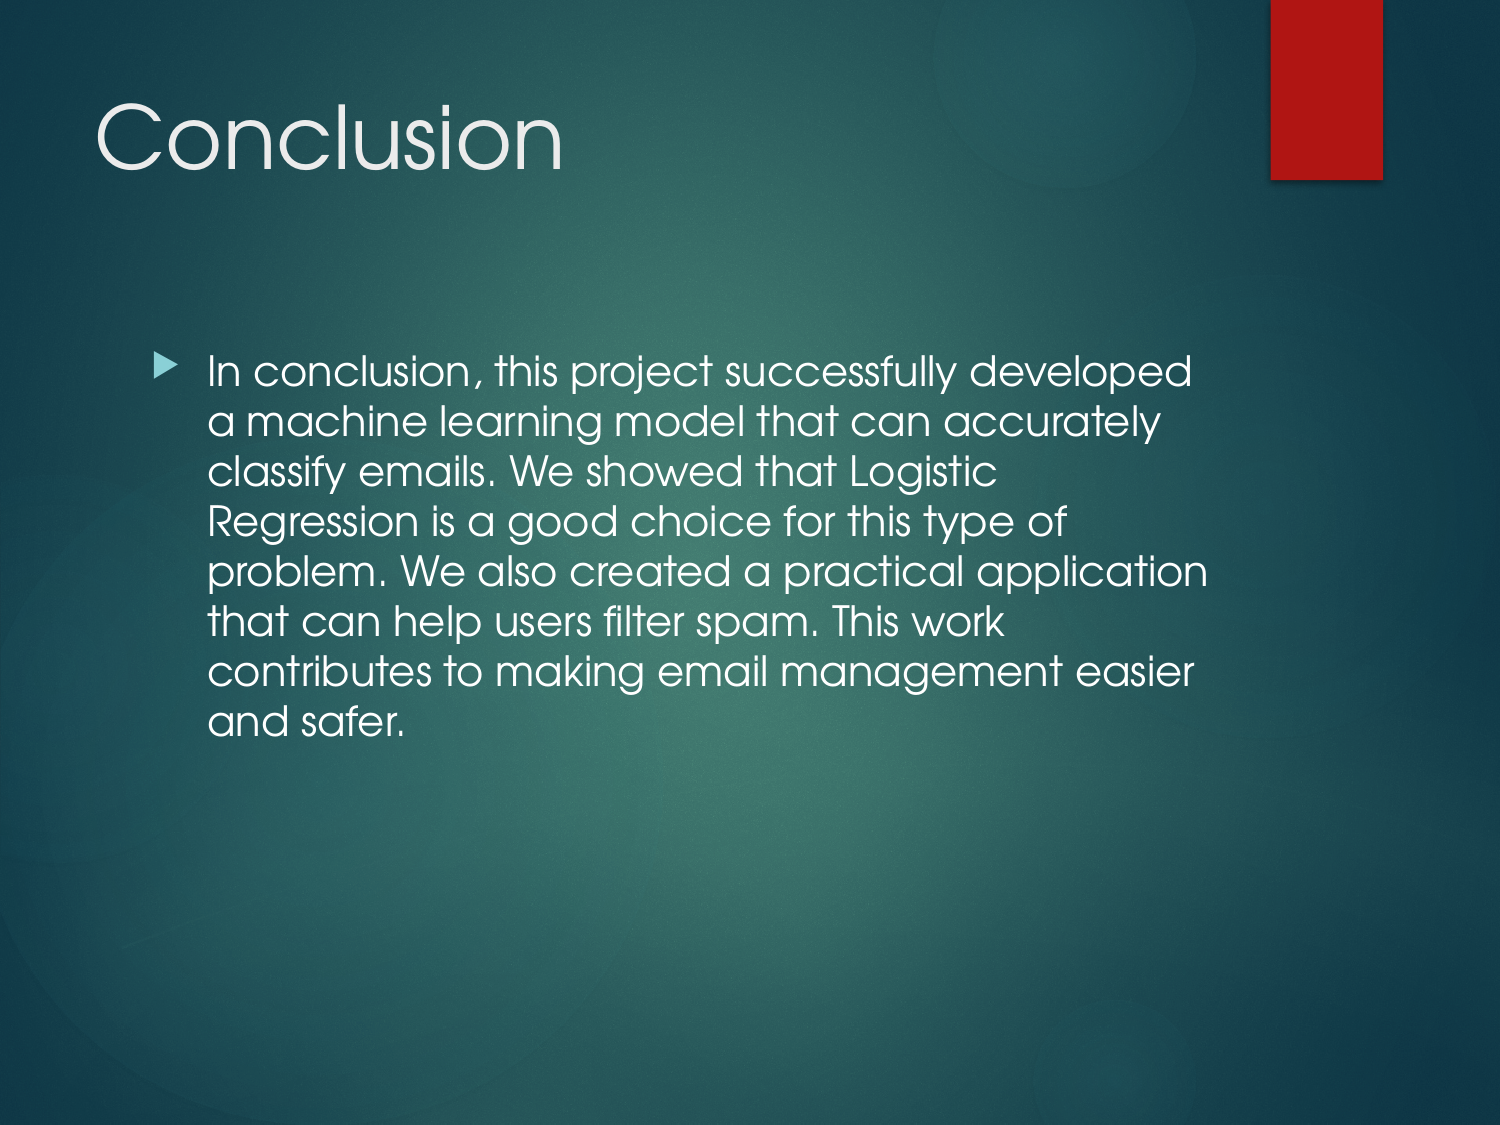

# Conclusion
In conclusion, this project successfully developed a machine learning model that can accurately classify emails. We showed that Logistic Regression is a good choice for this type of problem. We also created a practical application that can help users filter spam. This work contributes to making email management easier and safer.